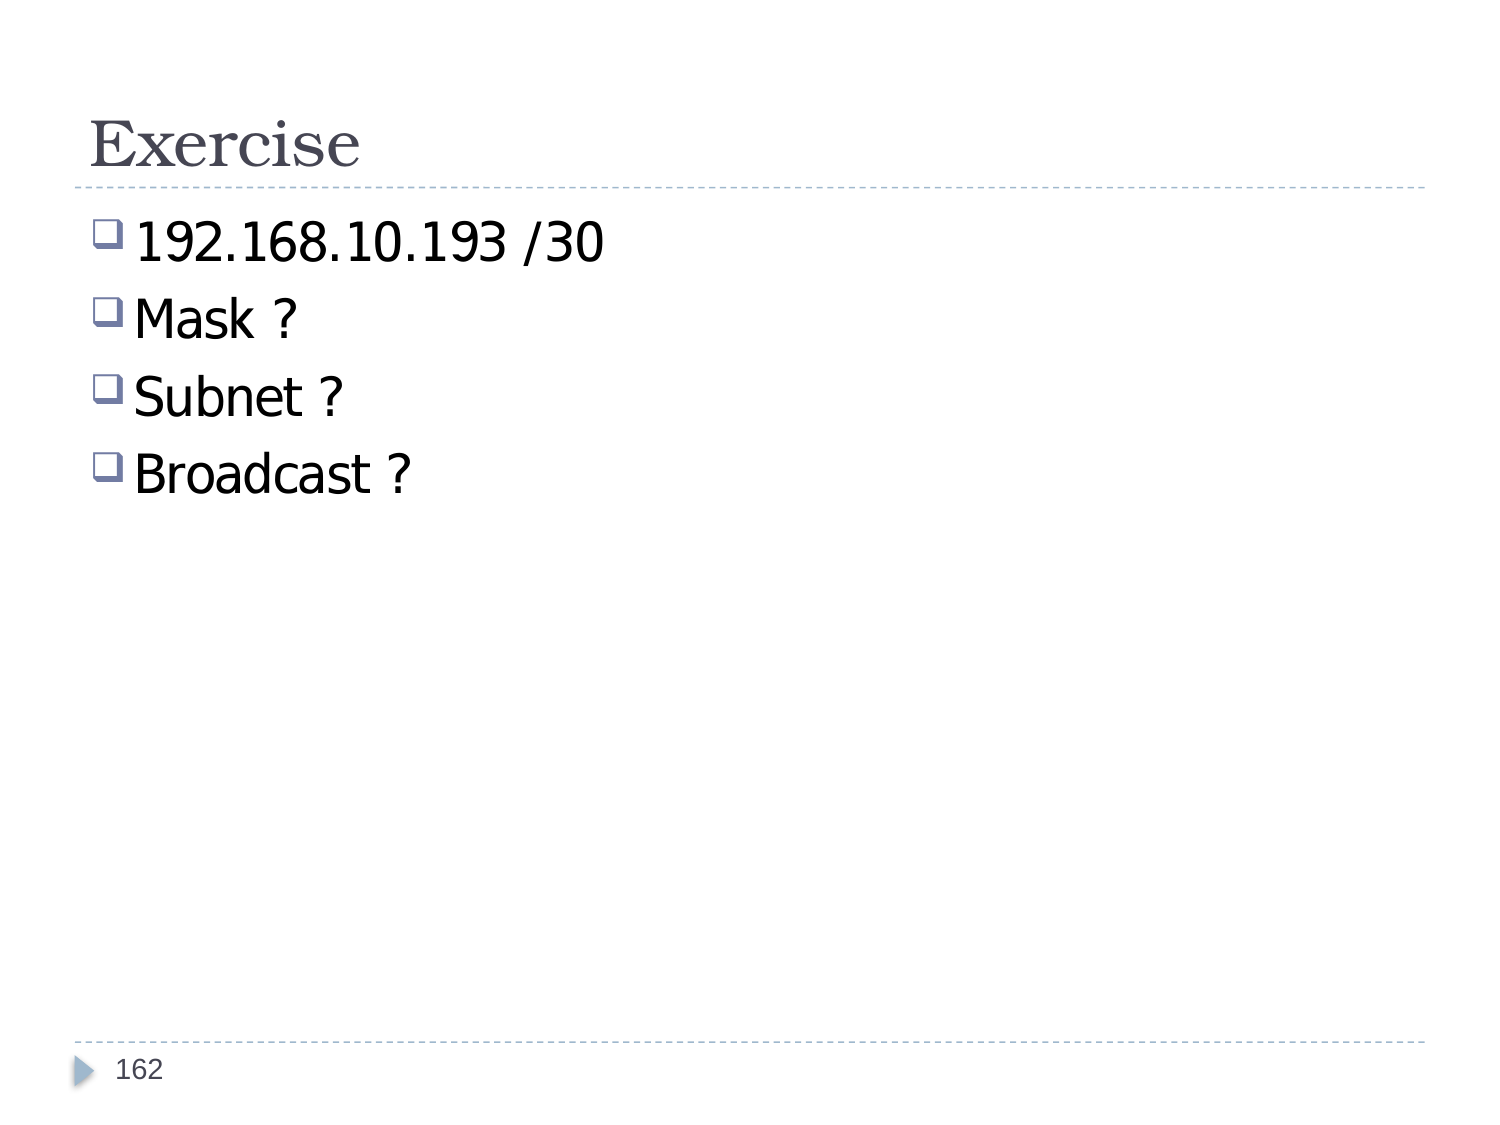

# Exercise
192.168.10.193 /30
Mask ?
Subnet ?
Broadcast ?
162